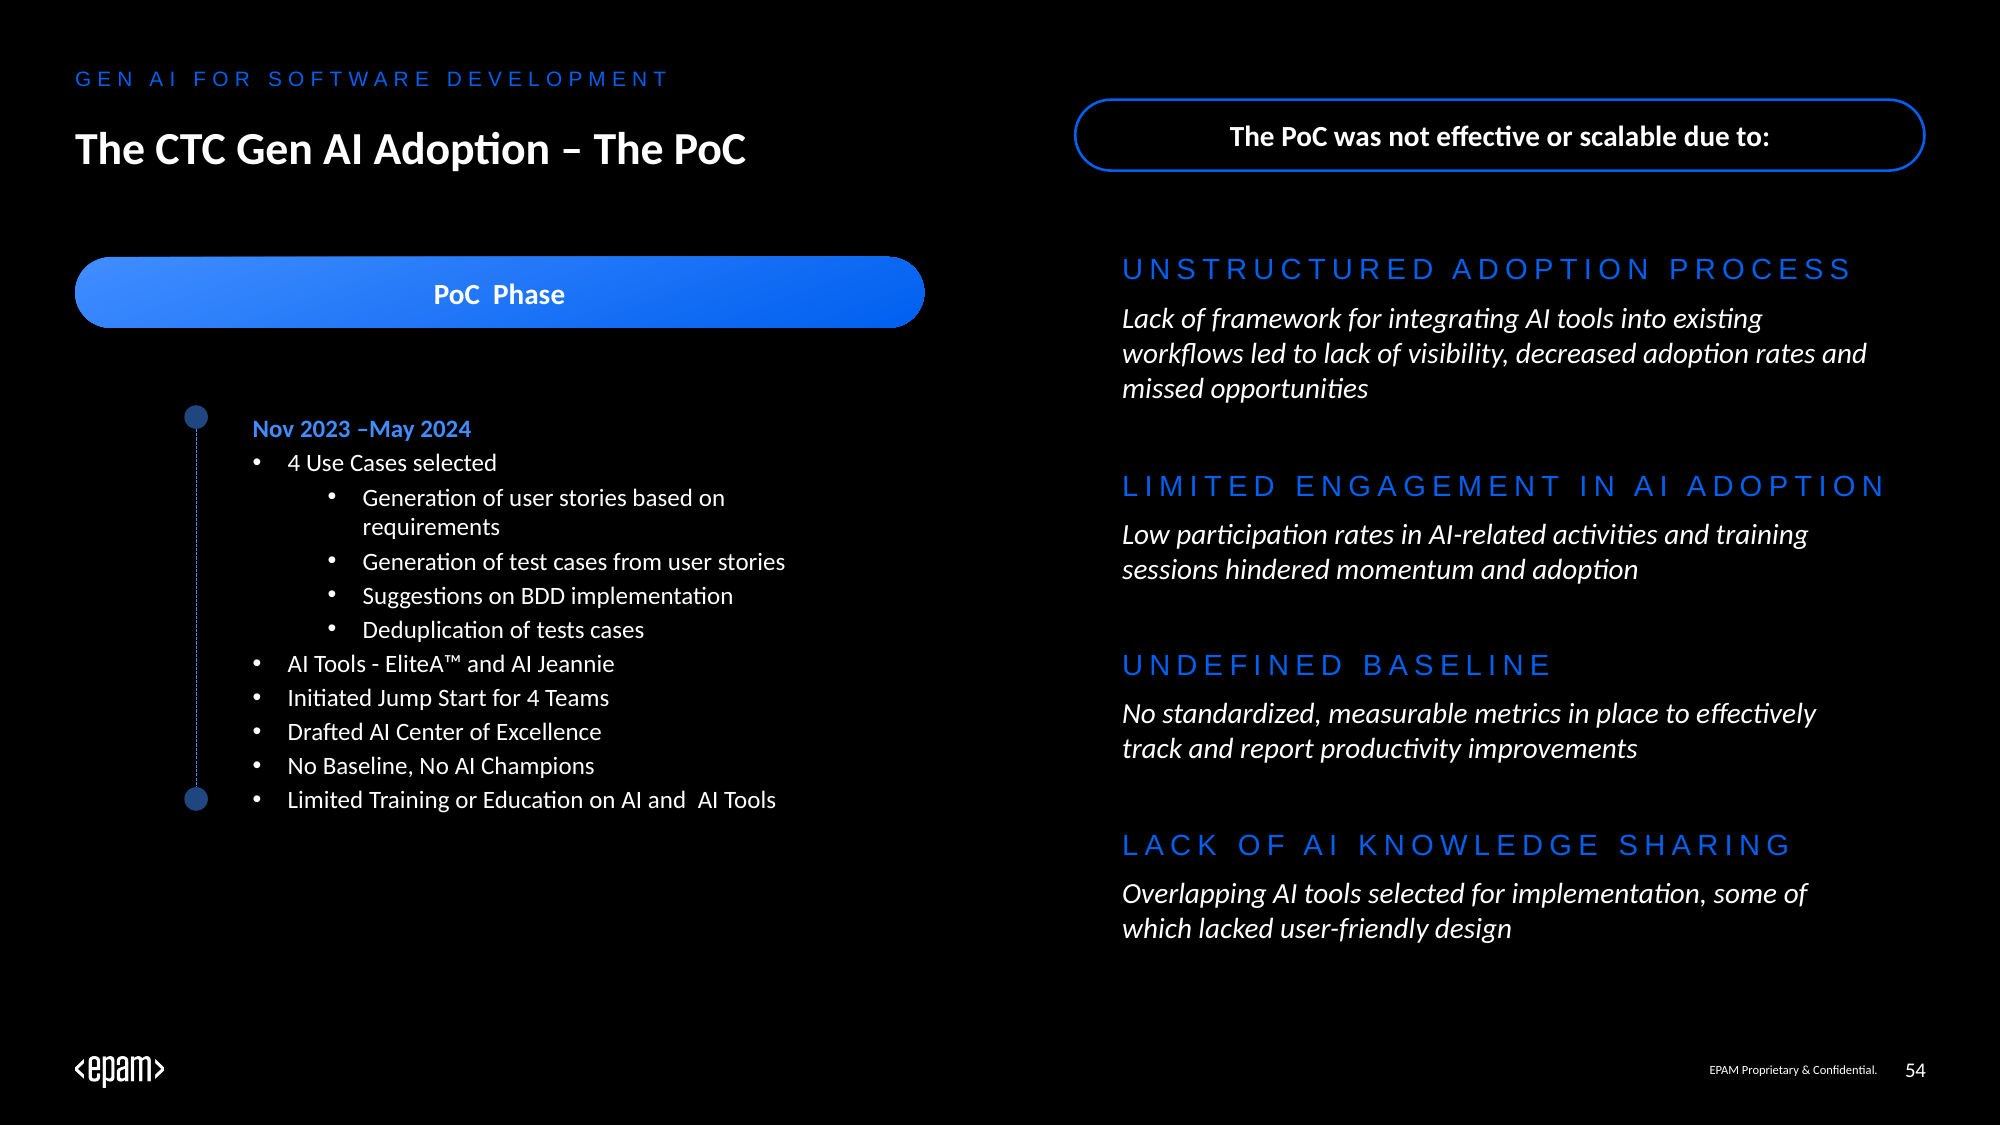

Gen AI for SOFTWARE DEVELOPMENT
The PoC was not effective or scalable due to:
# The CTC Gen AI Adoption – The PoC
Unstructured adoption process
PoC  Phase
Lack of framework for integrating AI tools into existing workflows led to lack of visibility, decreased adoption rates and missed opportunities
Nov 2023 –May 2024
4 Use Cases selected
Generation of user stories based on requirements
Generation of test cases from user stories
Suggestions on BDD implementation
Deduplication of tests cases
AI Tools - EliteA™ and AI Jeannie
Initiated Jump Start for 4 Teams
Drafted AI Center of Excellence
No Baseline, No AI Champions
Limited Training or Education on AI and  AI Tools

Limited engagement in ai adoption
Low participation rates in AI-related activities and training sessions hindered momentum and adoption
Undefined baseline
No standardized, measurable metrics in place to effectively track and report productivity improvements

Lack of AI knowledge sharing
Overlapping AI tools selected for implementation, some of which lacked user-friendly design